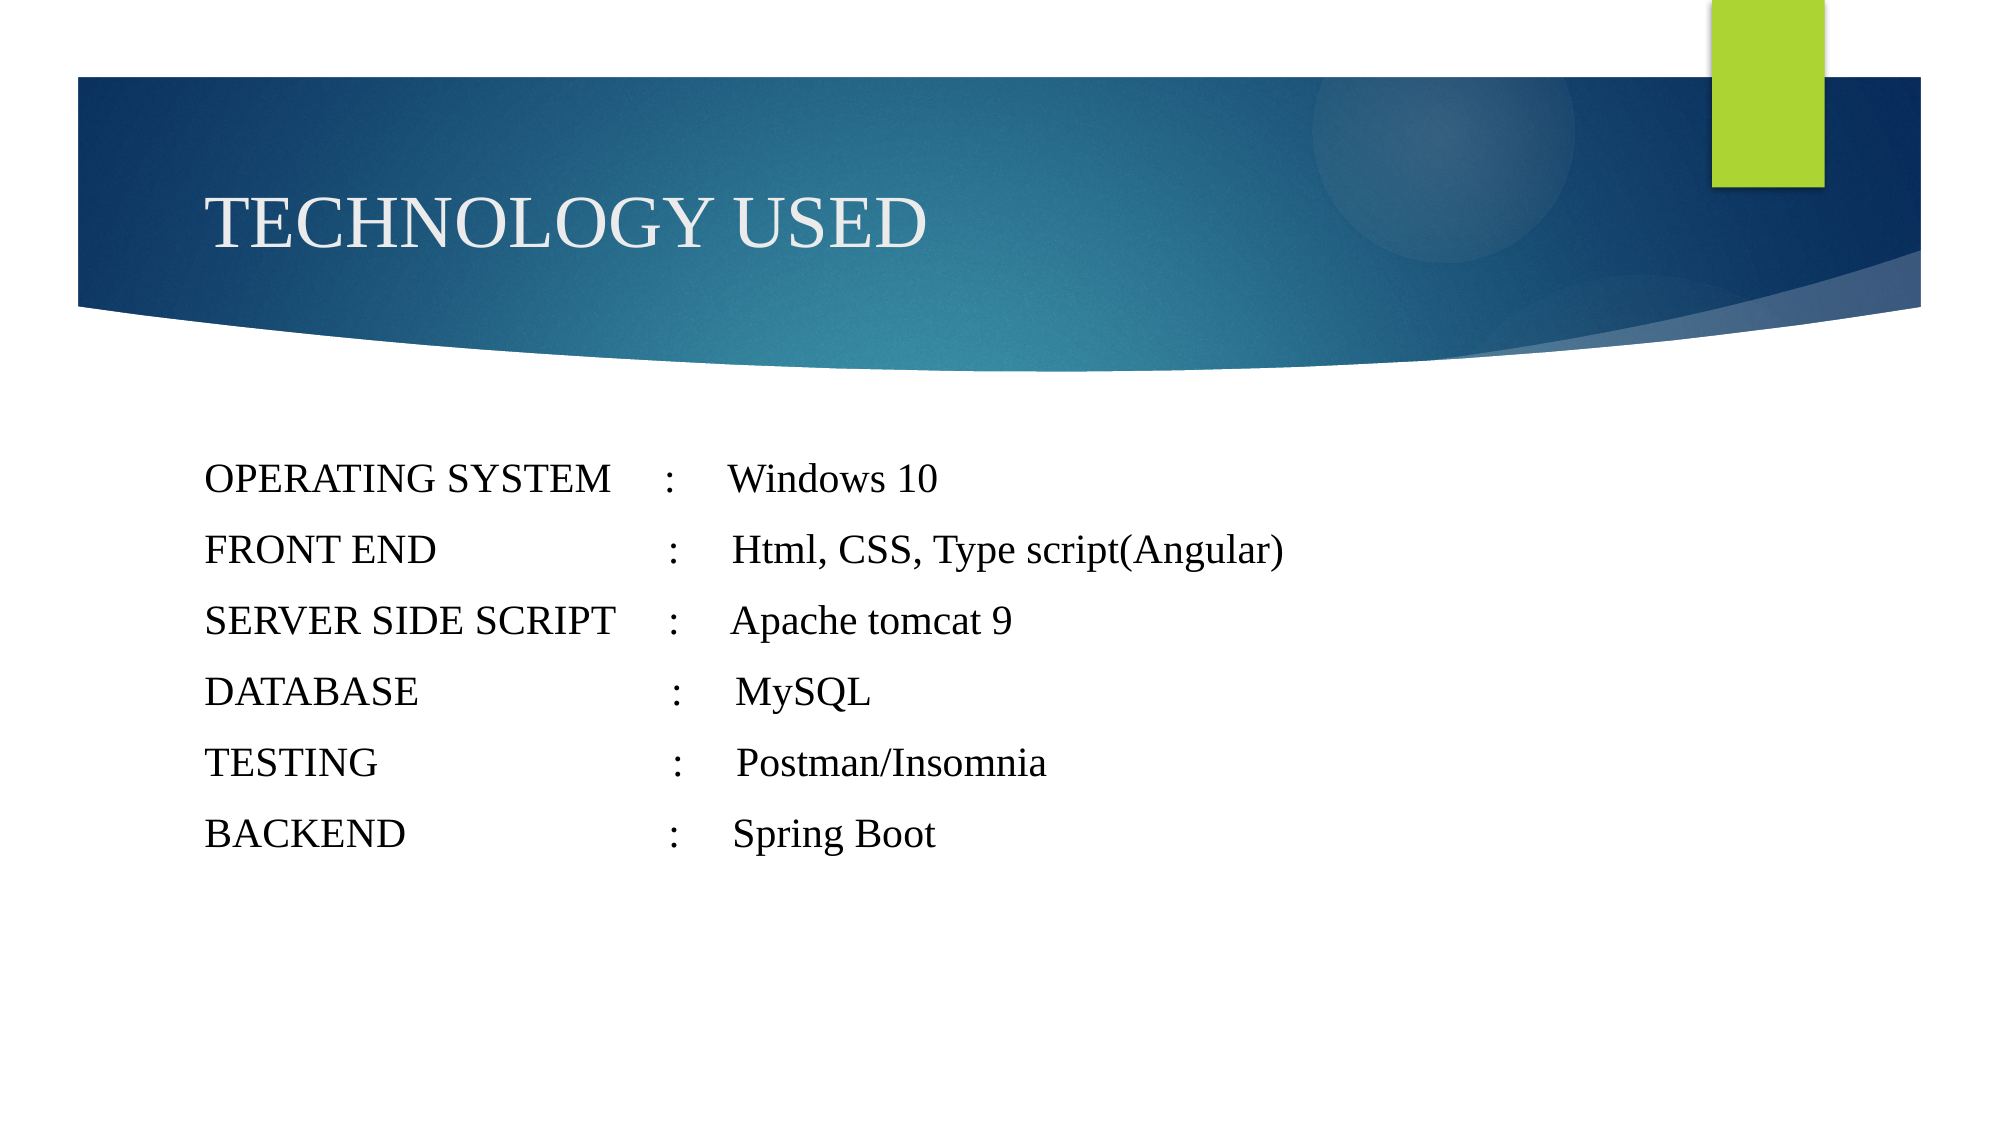

# TECHNOLOGY USED
OPERATING SYSTEM     :     Windows 10
FRONT END                      :     Html, CSS, Type script(Angular)
SERVER SIDE SCRIPT     :     Apache tomcat 9
DATABASE                        :     MySQL
TESTING                            :     Postman/Insomnia
BACKEND                         :     Spring Boot